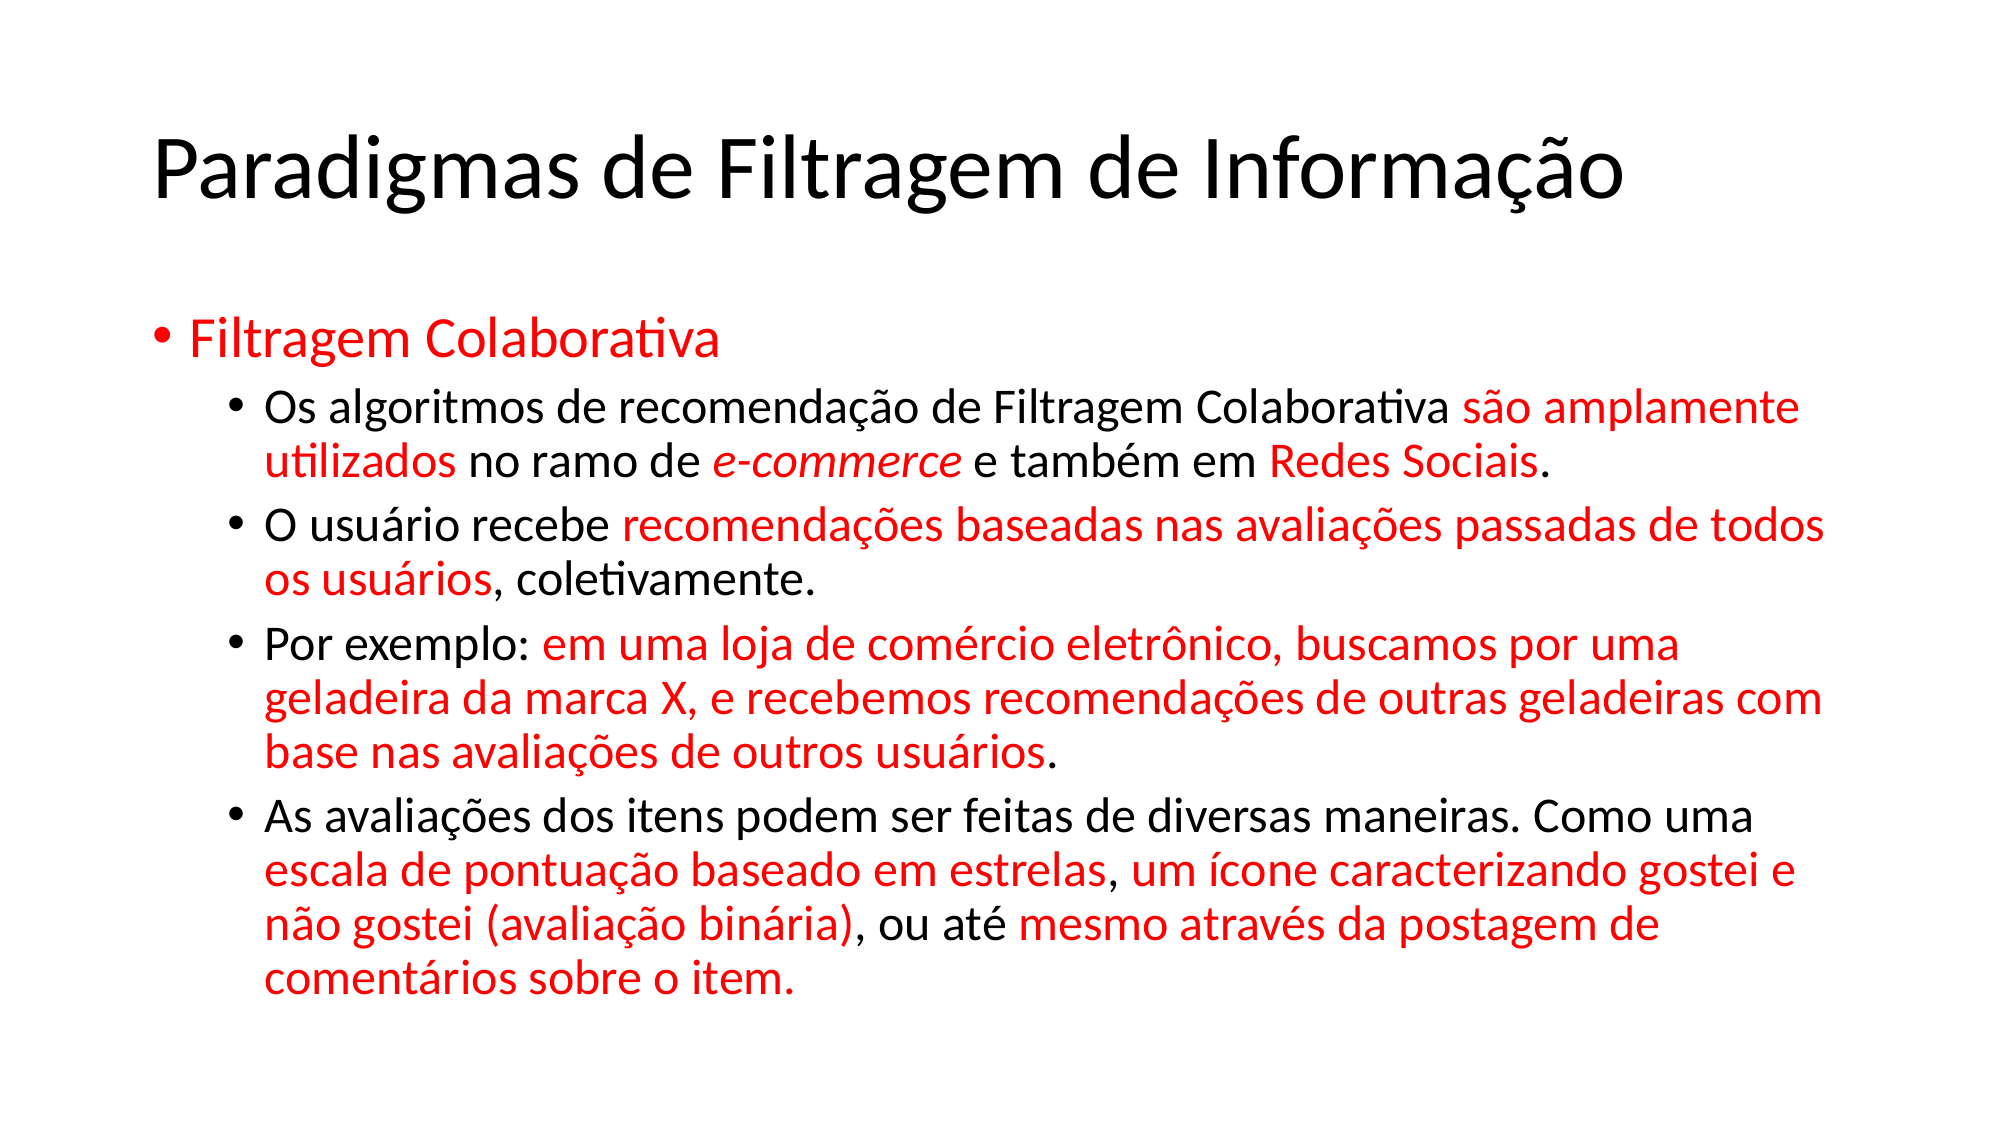

# Paradigmas de Filtragem de Informação
Filtragem Colaborativa
Os algoritmos de recomendação de Filtragem Colaborativa são amplamente utilizados no ramo de e-commerce e também em Redes Sociais.
O usuário recebe recomendações baseadas nas avaliações passadas de todos os usuários, coletivamente.
Por exemplo: em uma loja de comércio eletrônico, buscamos por uma geladeira da marca X, e recebemos recomendações de outras geladeiras com base nas avaliações de outros usuários.
As avaliações dos itens podem ser feitas de diversas maneiras. Como uma escala de pontuação baseado em estrelas, um ícone caracterizando gostei e não gostei (avaliação binária), ou até mesmo através da postagem de comentários sobre o item.